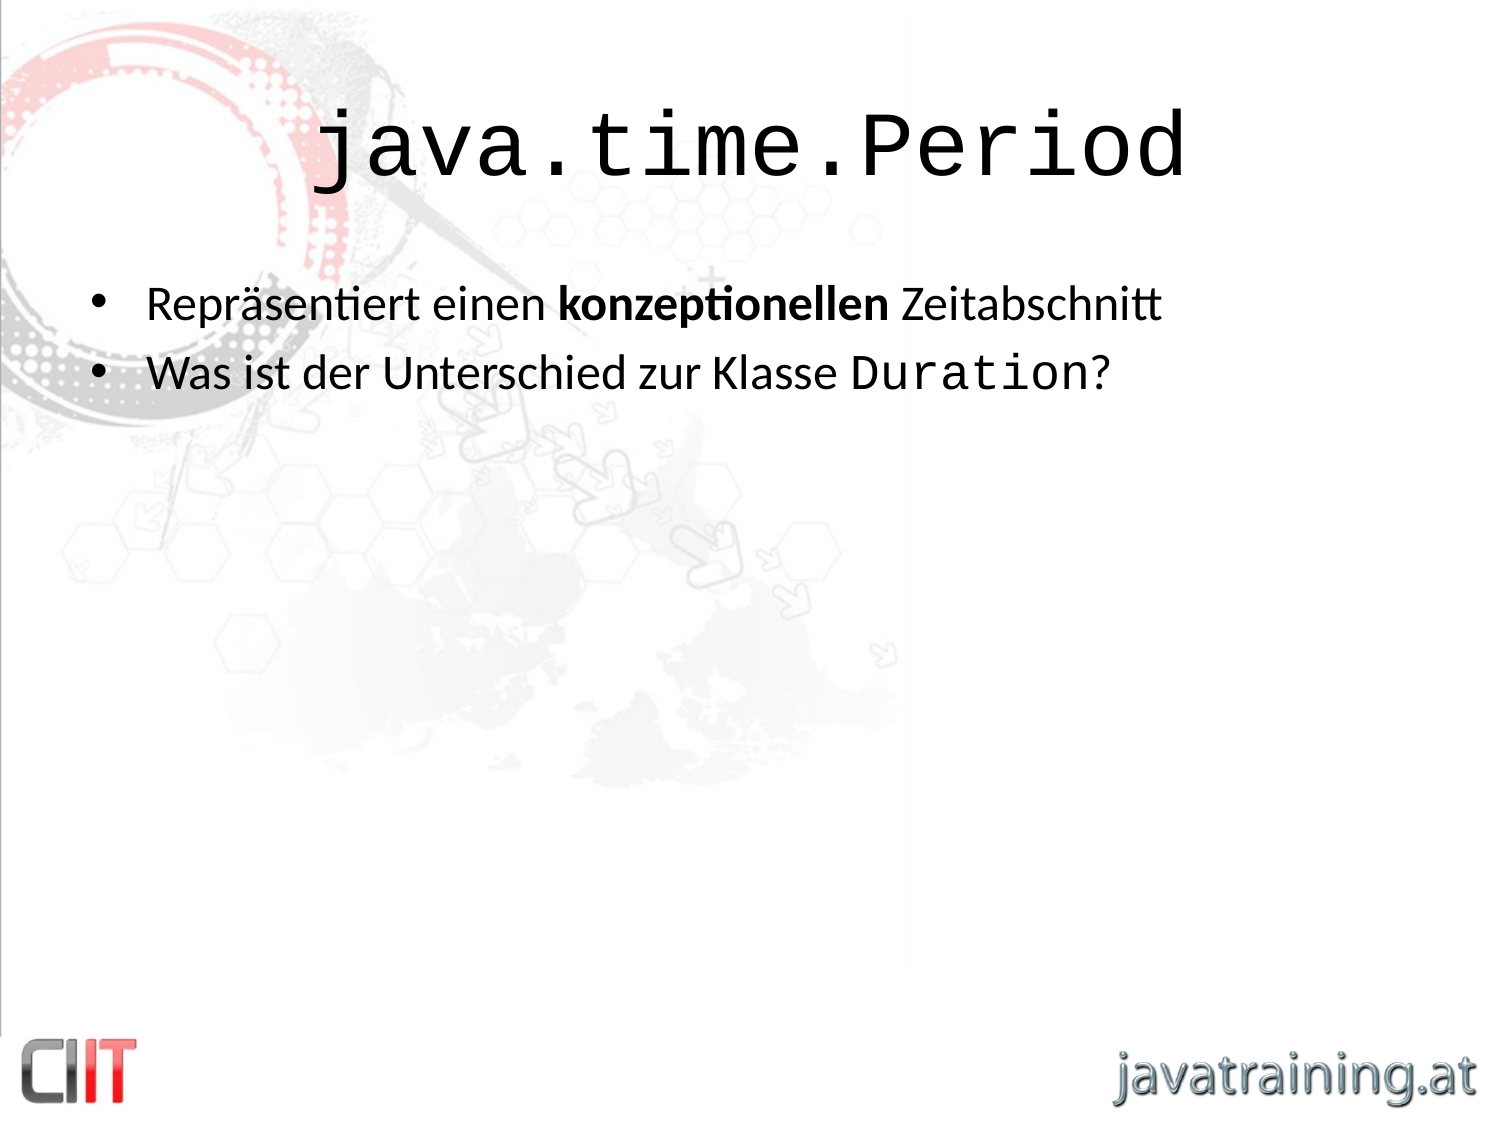

# java.time.Period
Repräsentiert einen konzeptionellen Zeitabschnitt
Was ist der Unterschied zur Klasse Duration?